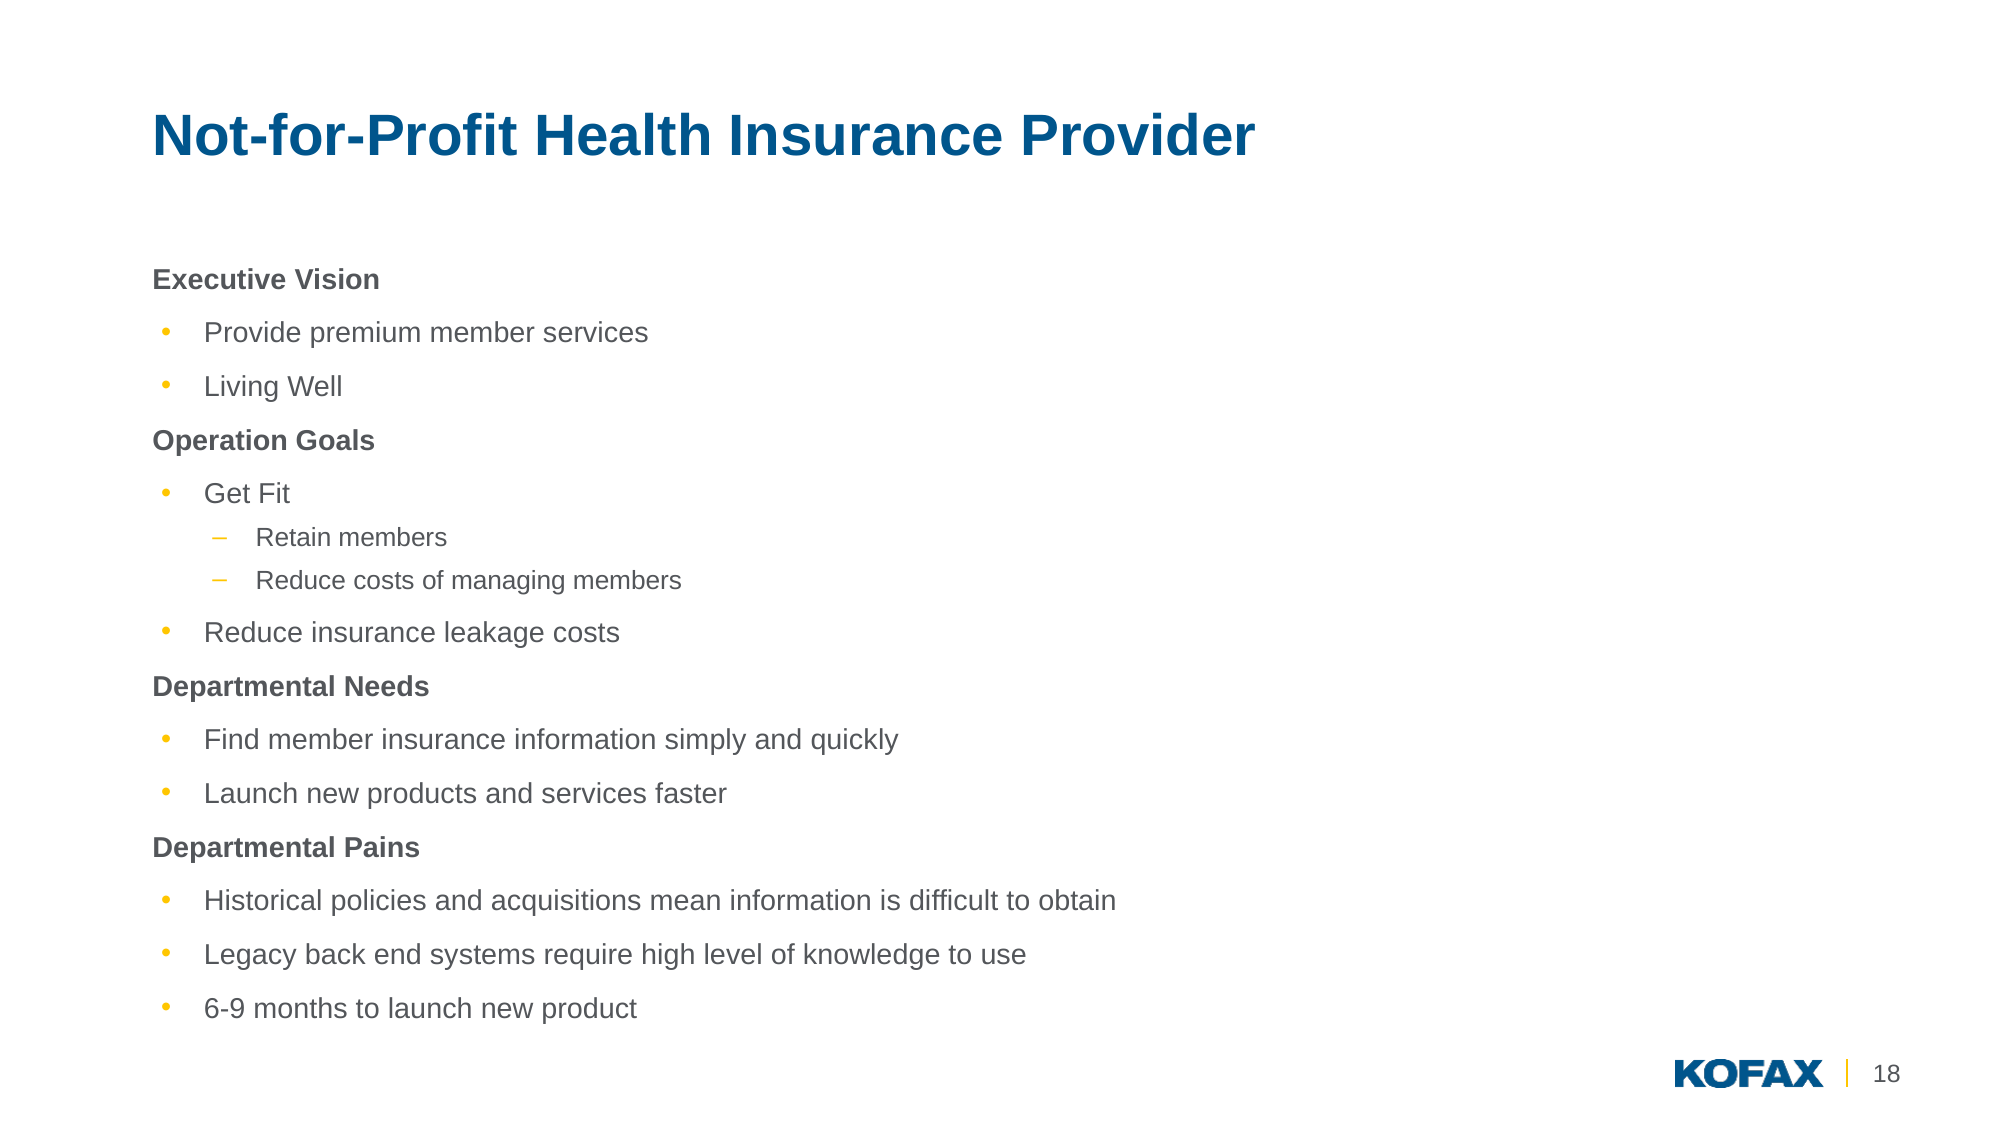

# Not-for-Profit Health Insurance Provider
Executive Vision
Provide premium member services
Living Well
Operation Goals
Get Fit
Retain members
Reduce costs of managing members
Reduce insurance leakage costs
Departmental Needs
Find member insurance information simply and quickly
Launch new products and services faster
Departmental Pains
Historical policies and acquisitions mean information is difficult to obtain
Legacy back end systems require high level of knowledge to use
6-9 months to launch new product
18